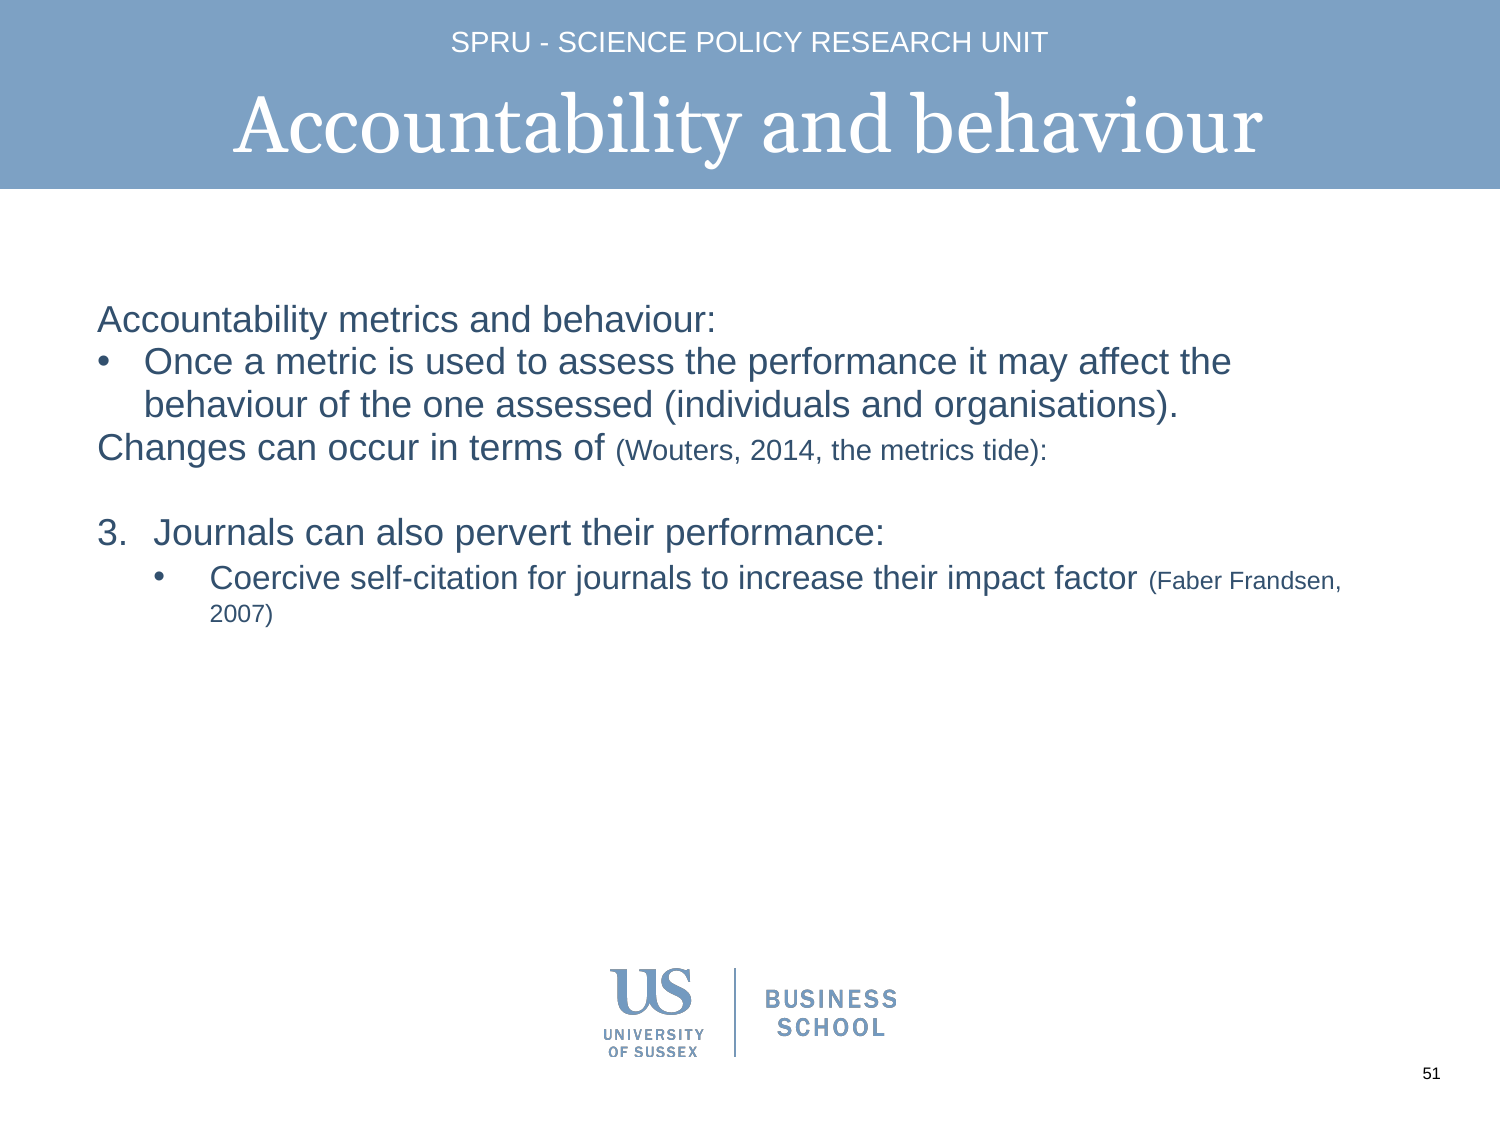

# Accountability and behaviour
Accountability metrics and behaviour:
Once a metric is used to assess the performance it may affect the behaviour of the one assessed (individuals and organisations).
Changes can occur in terms of (Wouters, 2014, the metrics tide):

Journals can also pervert their performance:
Coercive self-citation for journals to increase their impact factor (Faber Frandsen, 2007)